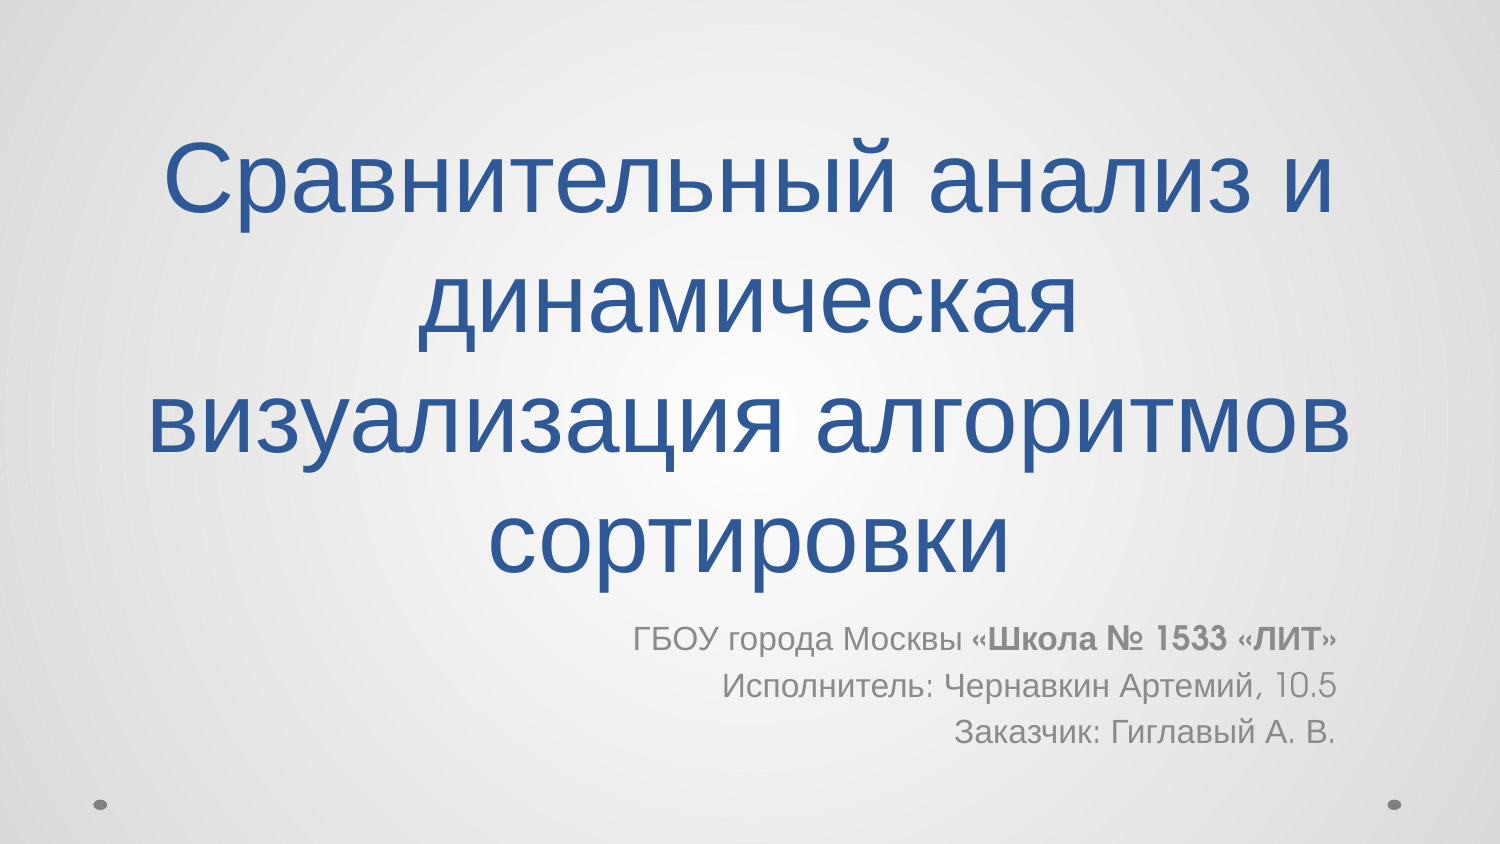

# Сравнительный анализ и динамическая визуализация алгоритмов сортировки
ГБОУ города Москвы «Школа № 1533 «ЛИТ»
Исполнитель: Чернавкин Артемий, 10.5
Заказчик: Гиглавый А. В.